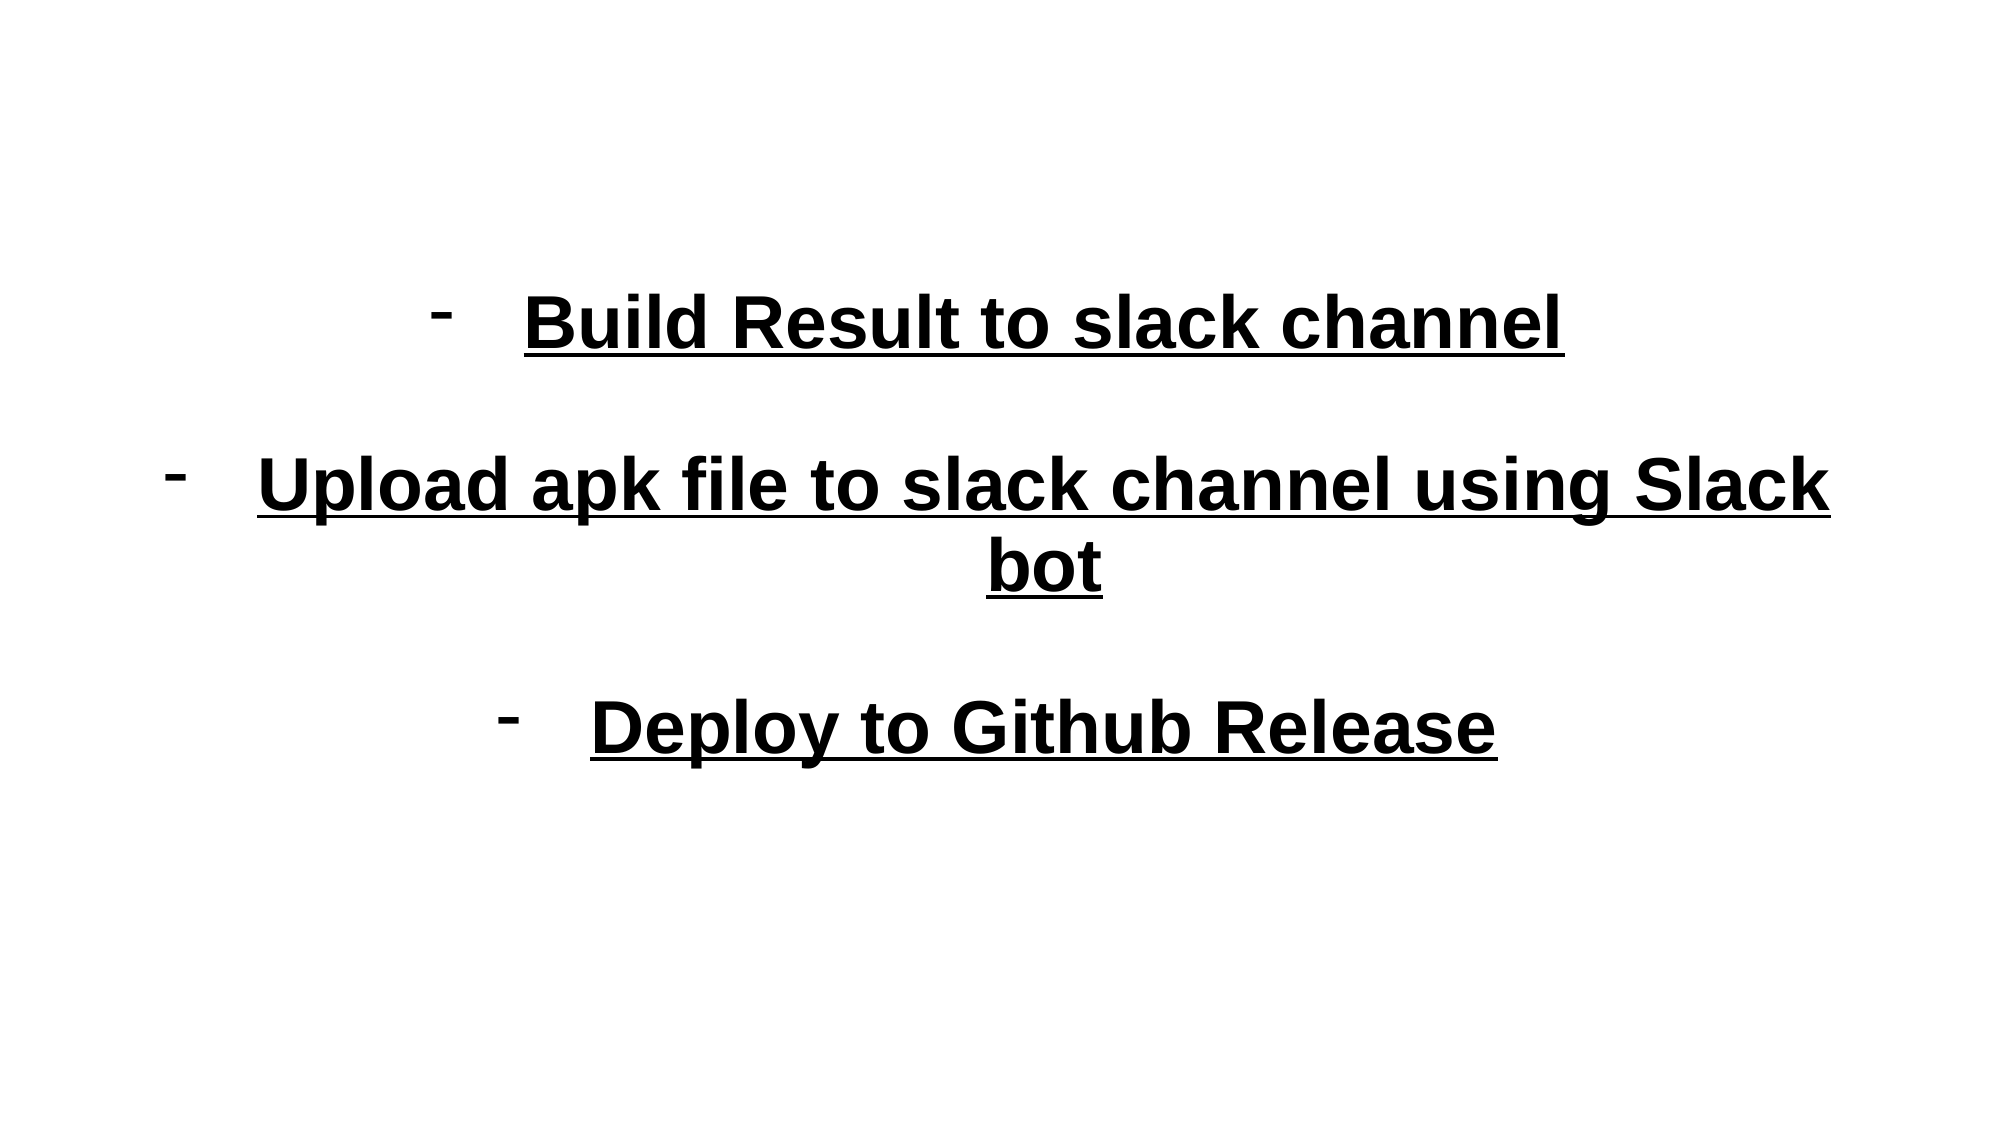

Build Result to slack channel

Upload apk file to slack channel using Slack bot

Deploy to Github Release